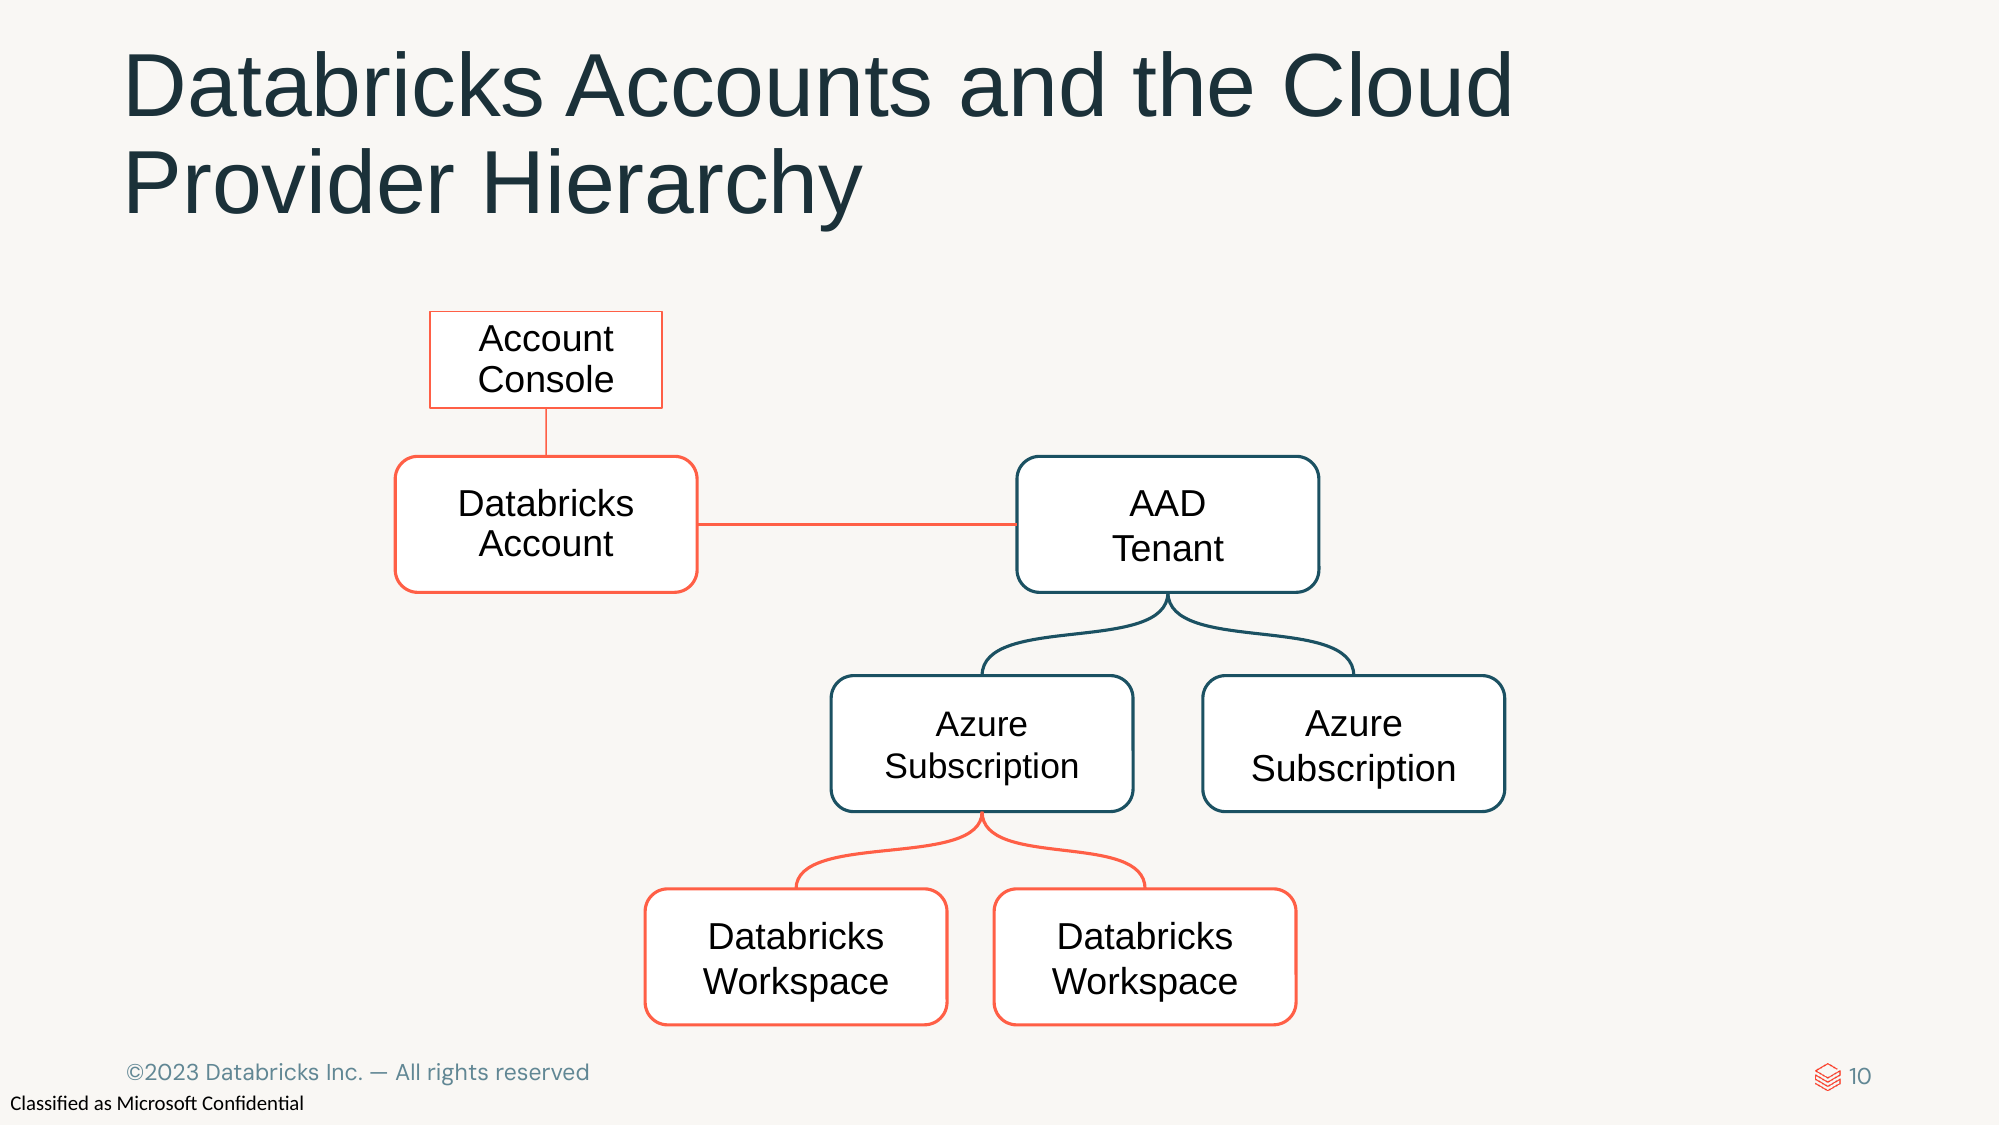

# Databricks Accounts and the Cloud Provider Hierarchy
Account Console
Databricks Account
AAD
Tenant
Azure Subscription
Azure Subscription
Databricks Workspace
Databricks Workspace
10